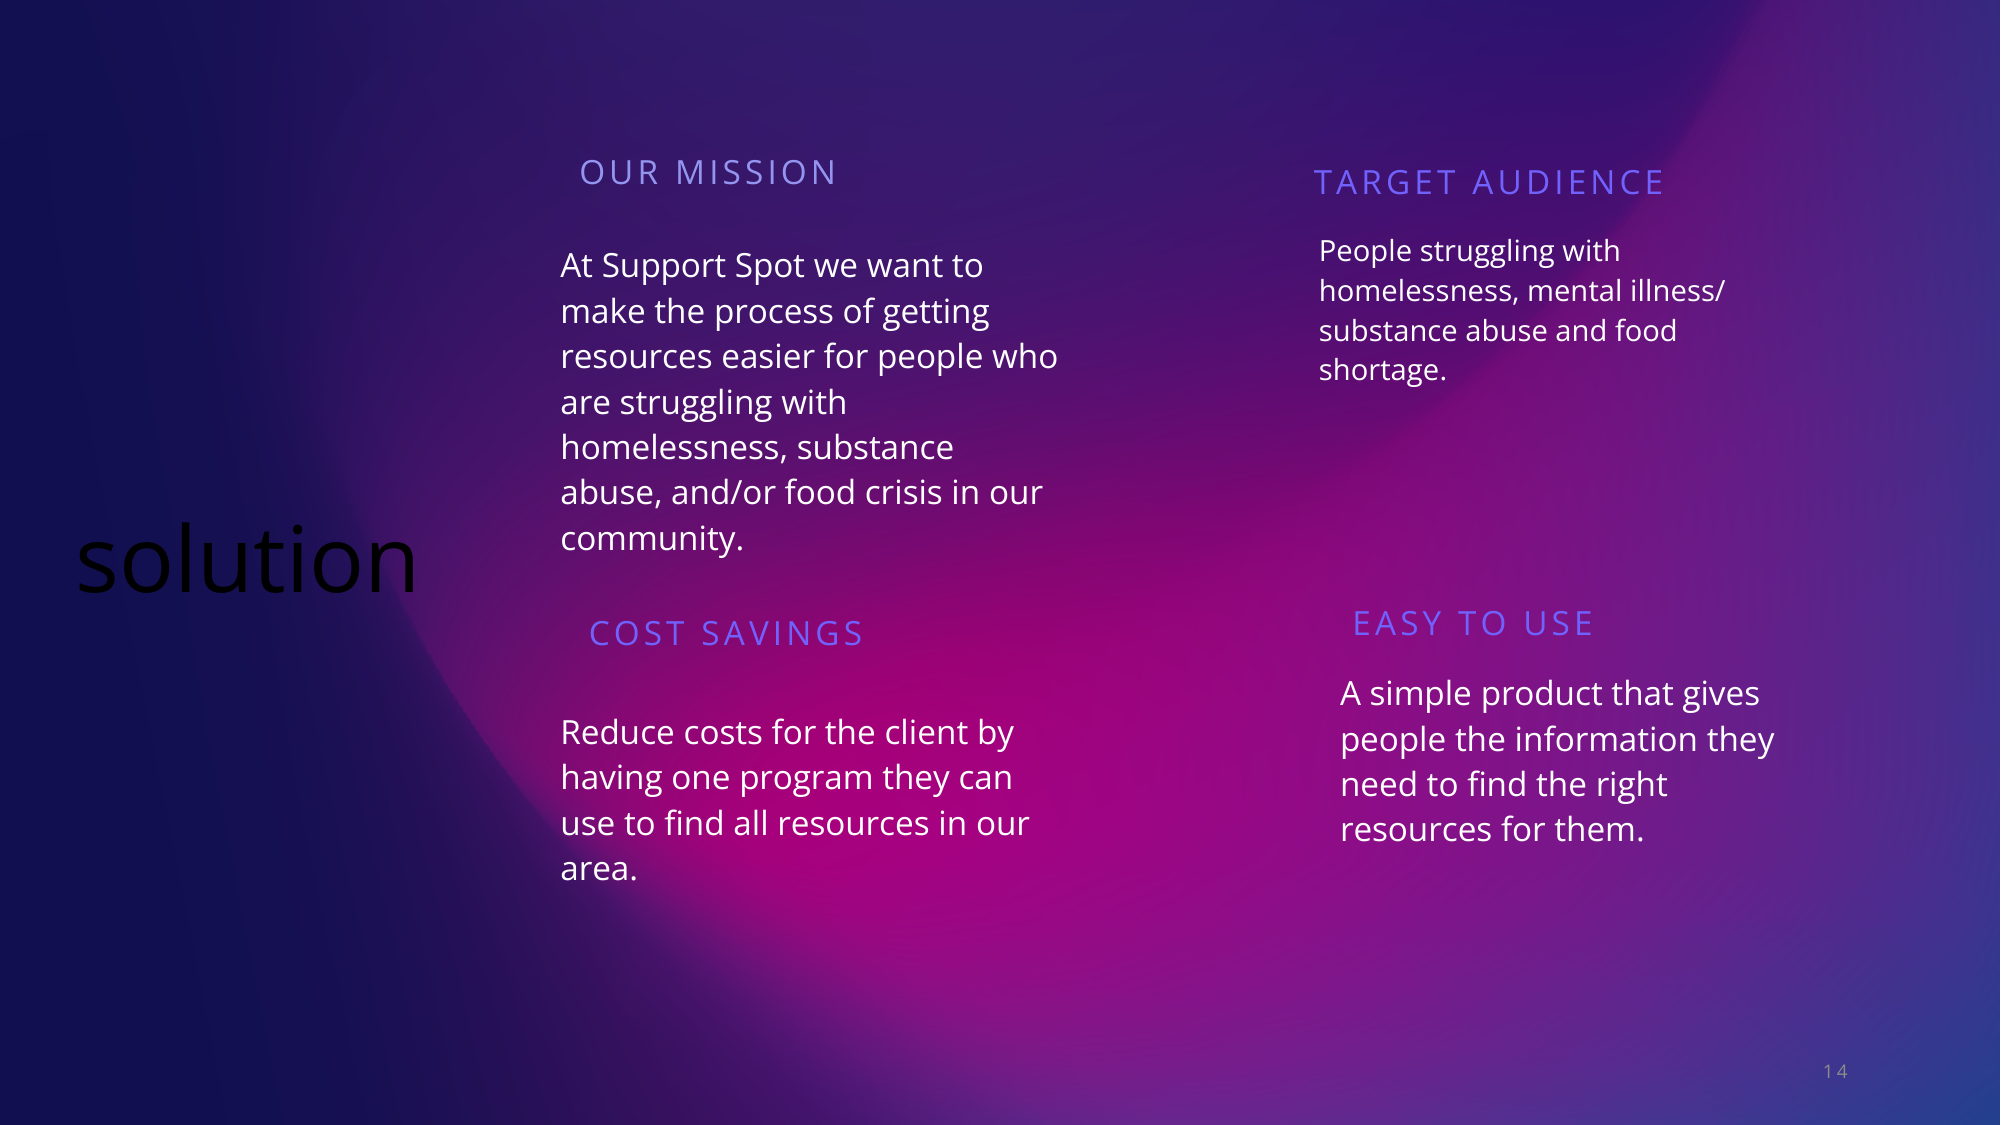

Our mission
Target audience
People struggling with homelessness, mental illness/ substance abuse and food shortage.
At Support Spot we want to make the process of getting resources easier for people who are struggling with homelessness, substance abuse, and/or food crisis in our community.

# solution
Easy to use
Cost savings
A simple product that gives people the information they need to find the right resources for them.
Reduce costs for the client by having one program they can use to find all resources in our area.
14